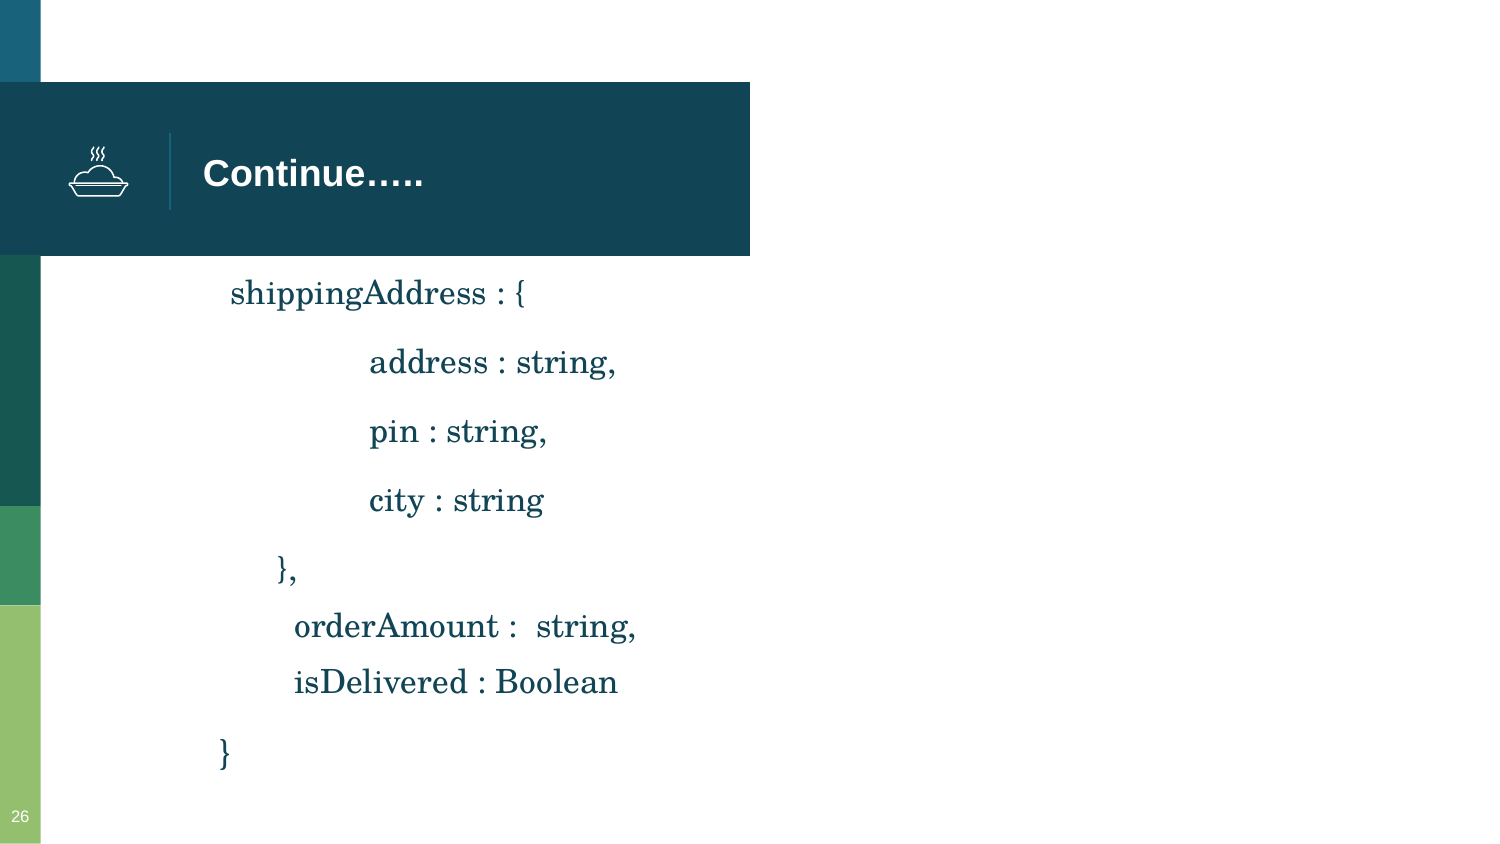

# Continue…..

 shippingAddress : {
	address : string,
	pin : string,
	city : string
},
orderAmount :  string,
isDelivered : Boolean
}

26